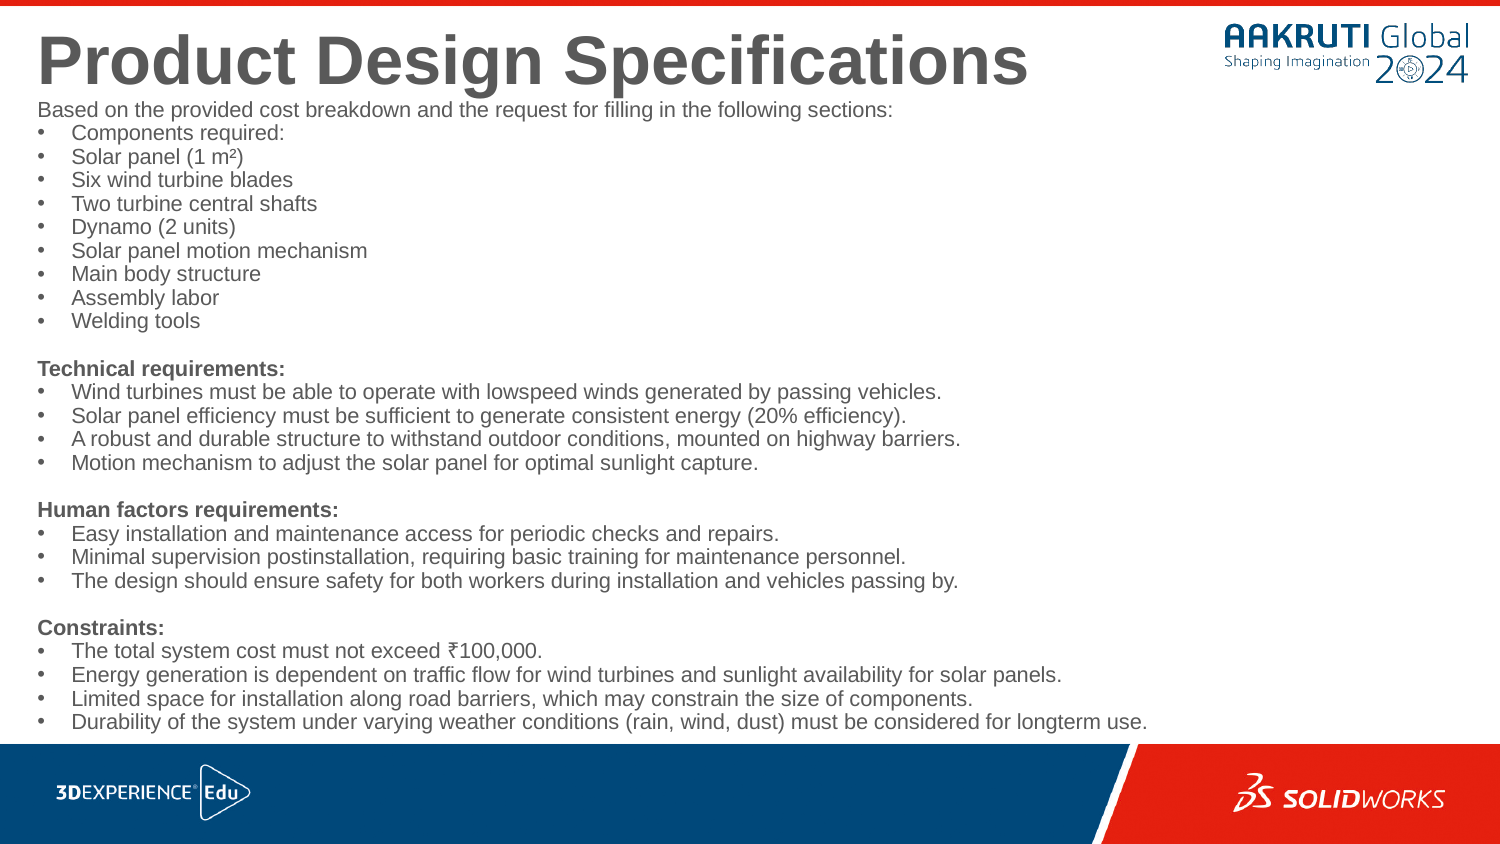

Product Design Specifications

Based on the provided cost breakdown and the request for filling in the following sections:
 Components required:
 Solar panel (1 m²)
 Six wind turbine blades
 Two turbine central shafts
 Dynamo (2 units)
 Solar panel motion mechanism
 Main body structure
 Assembly labor
 Welding tools

Technical requirements:
 Wind turbines must be able to operate with lowspeed winds generated by passing vehicles.
 Solar panel efficiency must be sufficient to generate consistent energy (20% efficiency).
 A robust and durable structure to withstand outdoor conditions, mounted on highway barriers.
 Motion mechanism to adjust the solar panel for optimal sunlight capture.

Human factors requirements:
 Easy installation and maintenance access for periodic checks and repairs.
 Minimal supervision postinstallation, requiring basic training for maintenance personnel.
 The design should ensure safety for both workers during installation and vehicles passing by.

Constraints:
 The total system cost must not exceed ₹100,000.
 Energy generation is dependent on traffic flow for wind turbines and sunlight availability for solar panels.
 Limited space for installation along road barriers, which may constrain the size of components.
 Durability of the system under varying weather conditions (rain, wind, dust) must be considered for longterm use.